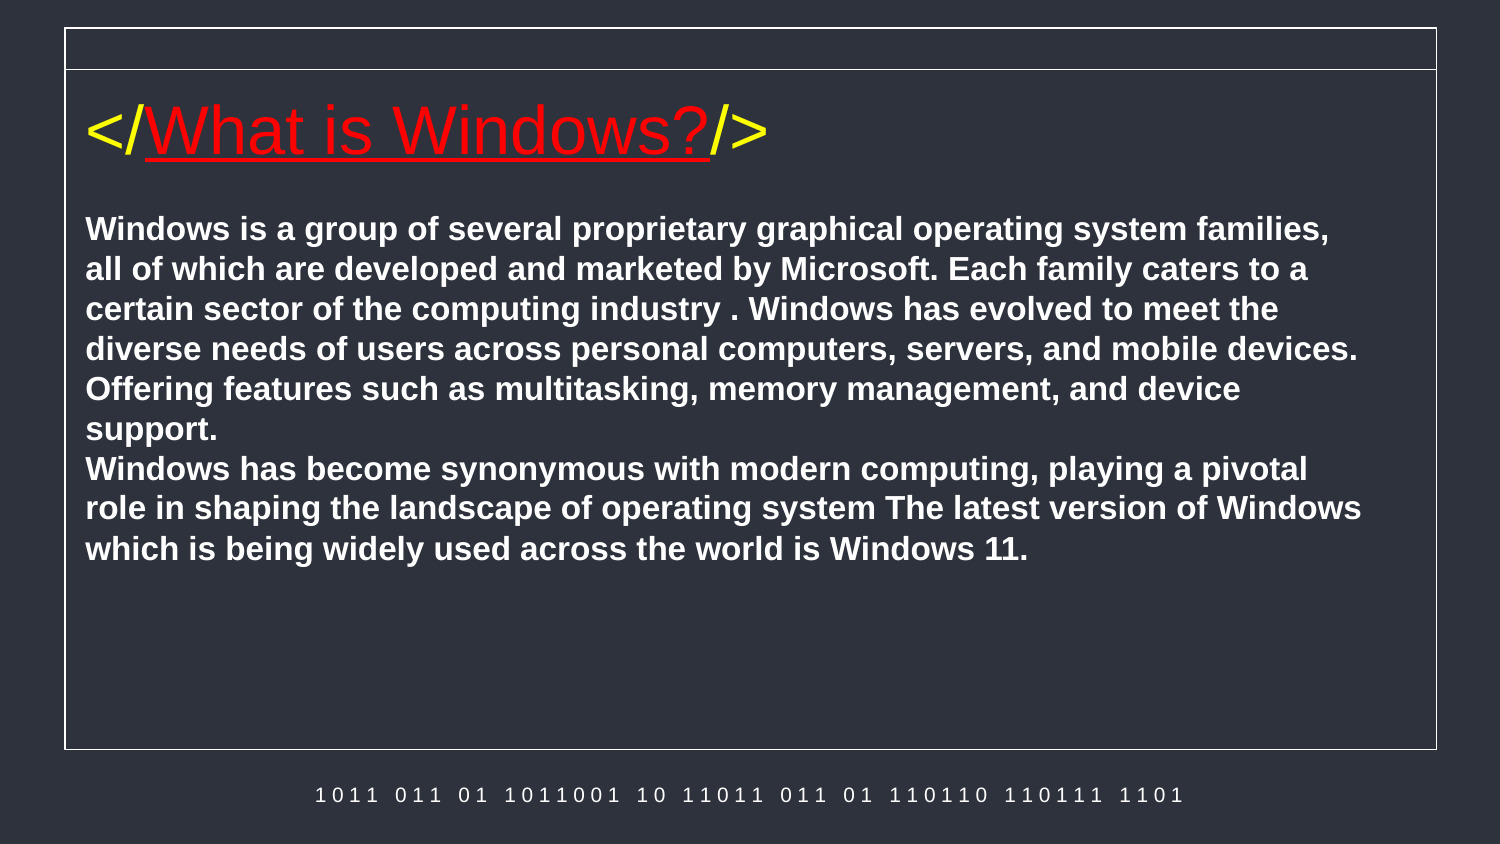

</What is Windows?/>

Windows is a group of several proprietary graphical operating system families, all of which are developed and marketed by Microsoft. Each family caters to a certain sector of the computing industry . Windows has evolved to meet the diverse needs of users across personal computers, servers, and mobile devices. Offering features such as multitasking, memory management, and device support.
Windows has become synonymous with modern computing, playing a pivotal role in shaping the landscape of operating system The latest version of Windows which is being widely used across the world is Windows 11.